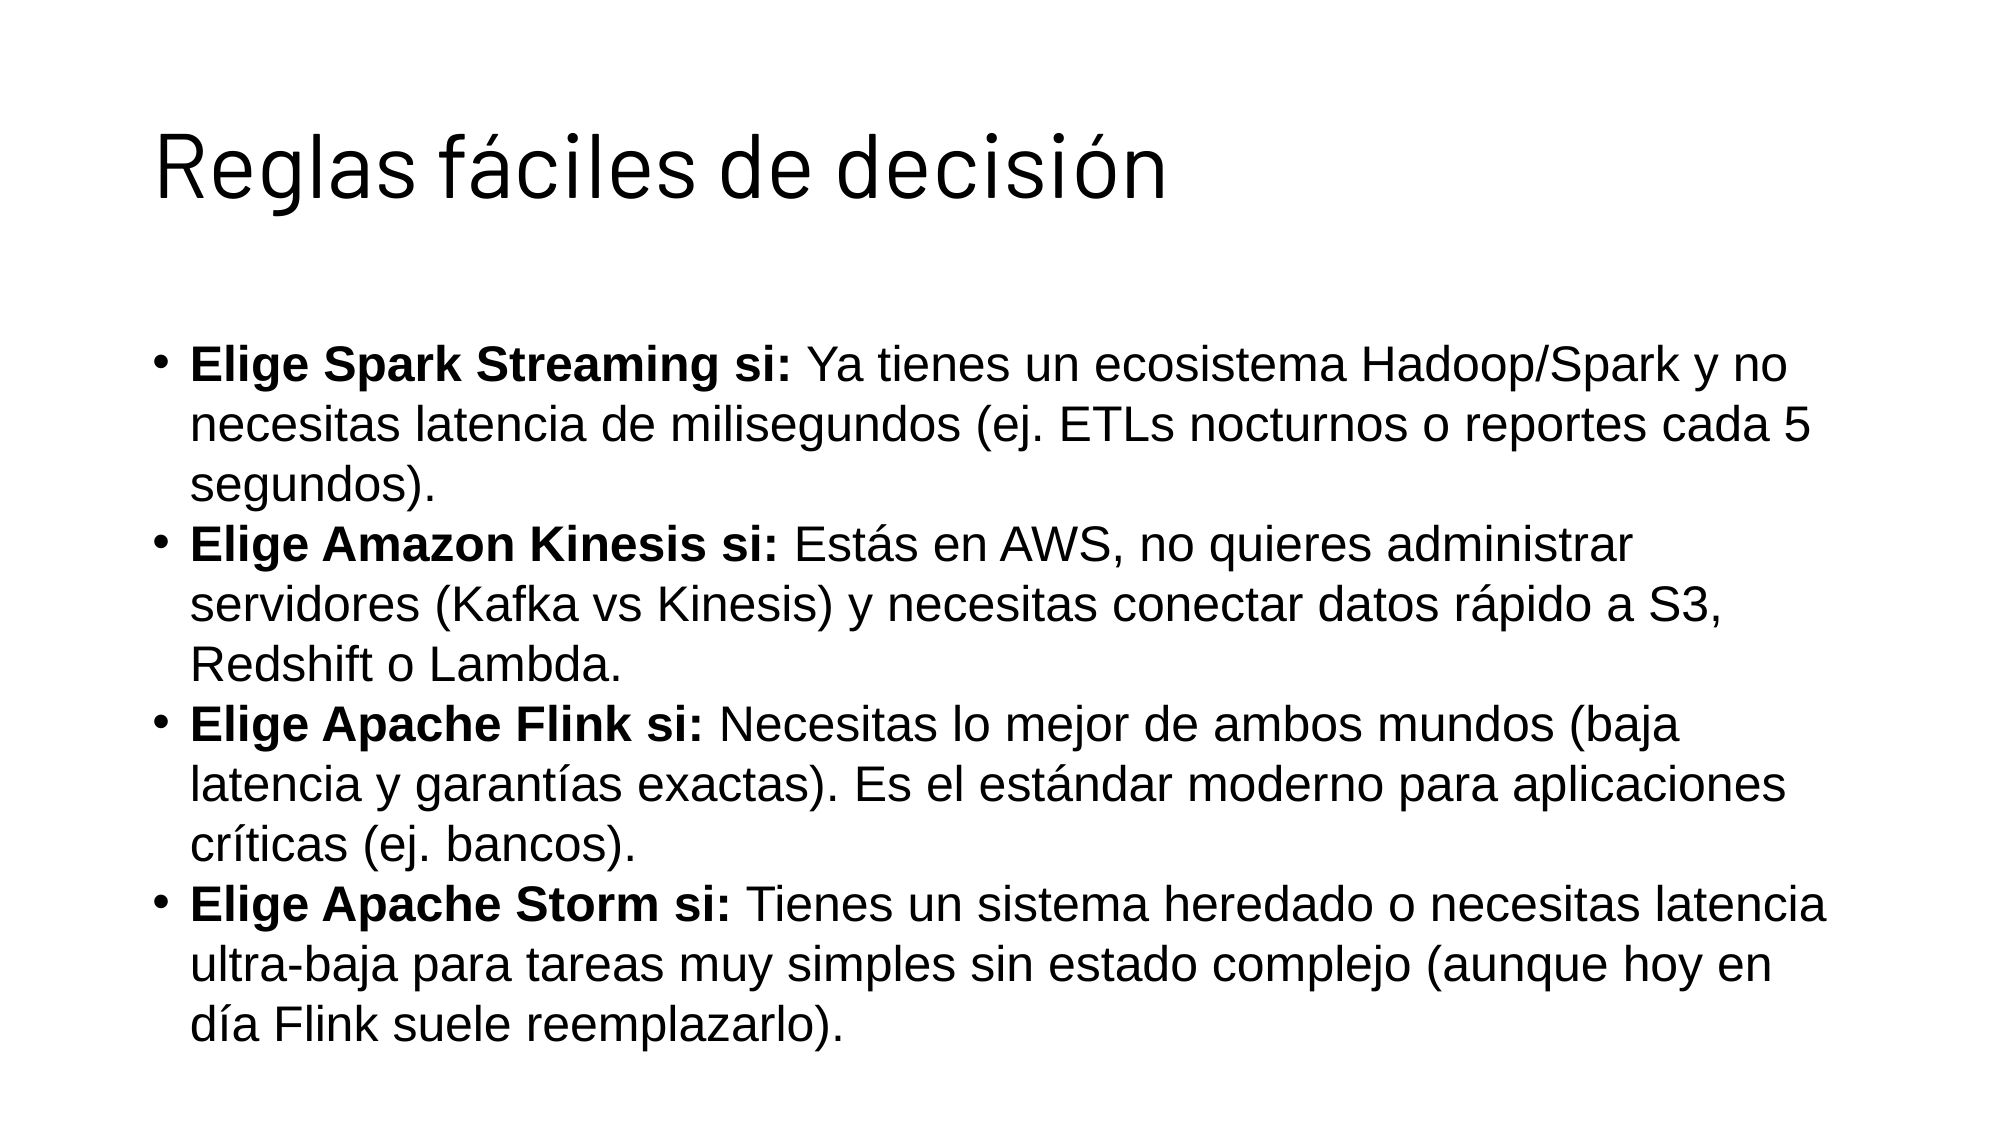

# Reglas fáciles de decisión
Elige Spark Streaming si: Ya tienes un ecosistema Hadoop/Spark y no necesitas latencia de milisegundos (ej. ETLs nocturnos o reportes cada 5 segundos).
Elige Amazon Kinesis si: Estás en AWS, no quieres administrar servidores (Kafka vs Kinesis) y necesitas conectar datos rápido a S3, Redshift o Lambda.
Elige Apache Flink si: Necesitas lo mejor de ambos mundos (baja latencia y garantías exactas). Es el estándar moderno para aplicaciones críticas (ej. bancos).
Elige Apache Storm si: Tienes un sistema heredado o necesitas latencia ultra-baja para tareas muy simples sin estado complejo (aunque hoy en día Flink suele reemplazarlo).